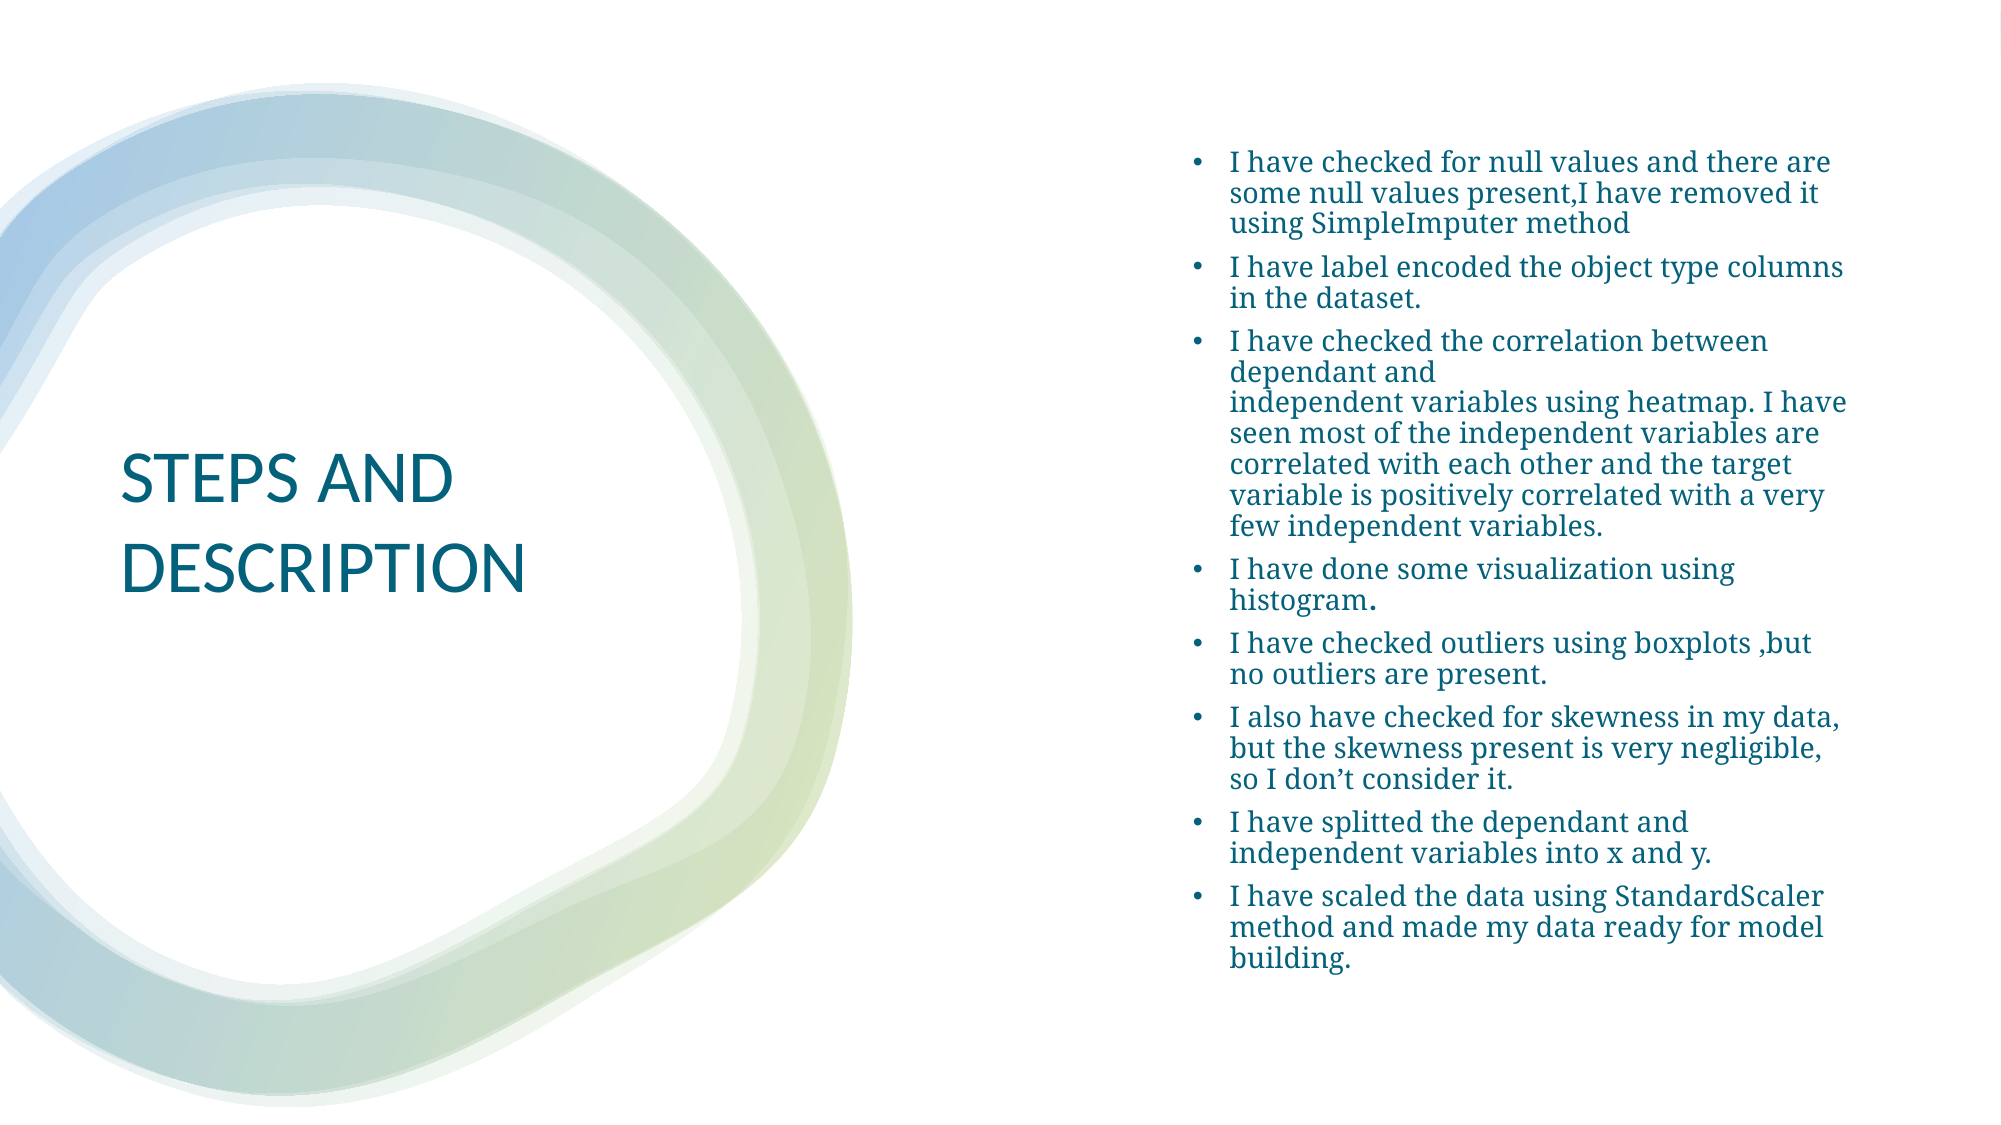

I have checked for null values and there are some null values present,I have removed it using SimpleImputer method
I have label encoded the object type columns in the dataset.
I have checked the correlation between dependant and
independent variables using heatmap. I have seen most of the independent variables are correlated with each other and the target variable is positively correlated with a very few independent variables.
I have done some visualization using histogram.
I have checked outliers using boxplots ,but no outliers are present.
I also have checked for skewness in my data, but the skewness present is very negligible, so I don’t consider it.
I have splitted the dependant and independent variables into x and y.
I have scaled the data using StandardScaler method and made my data ready for model building.
# STEPS AND DESCRIPTION